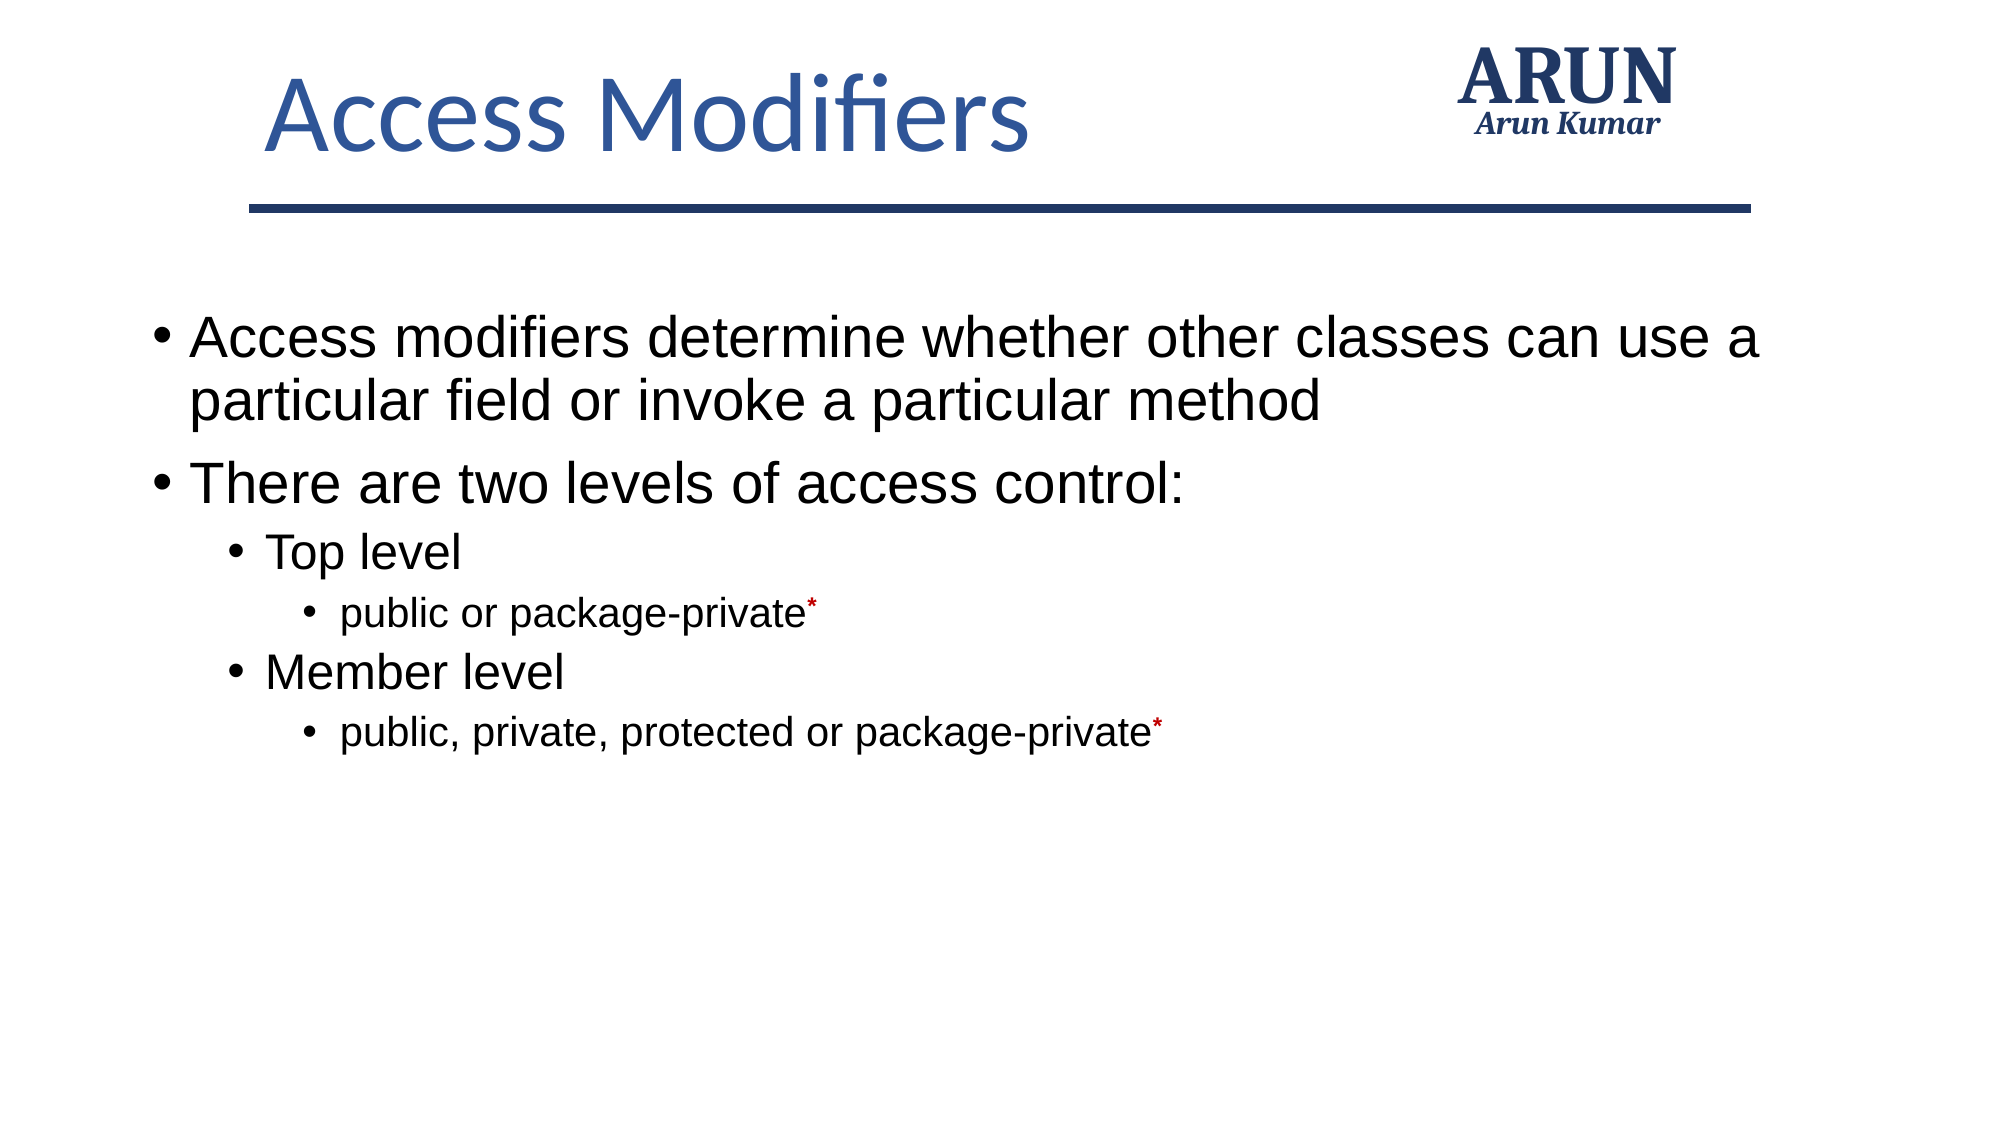

Access Modifiers

ARUN
Arun Kumar

Access modifiers determine whether other classes can use a particular field or invoke a particular method
There are two levels of access control:
Top level
public or package-private*
Member level
public, private, protected or package-private*